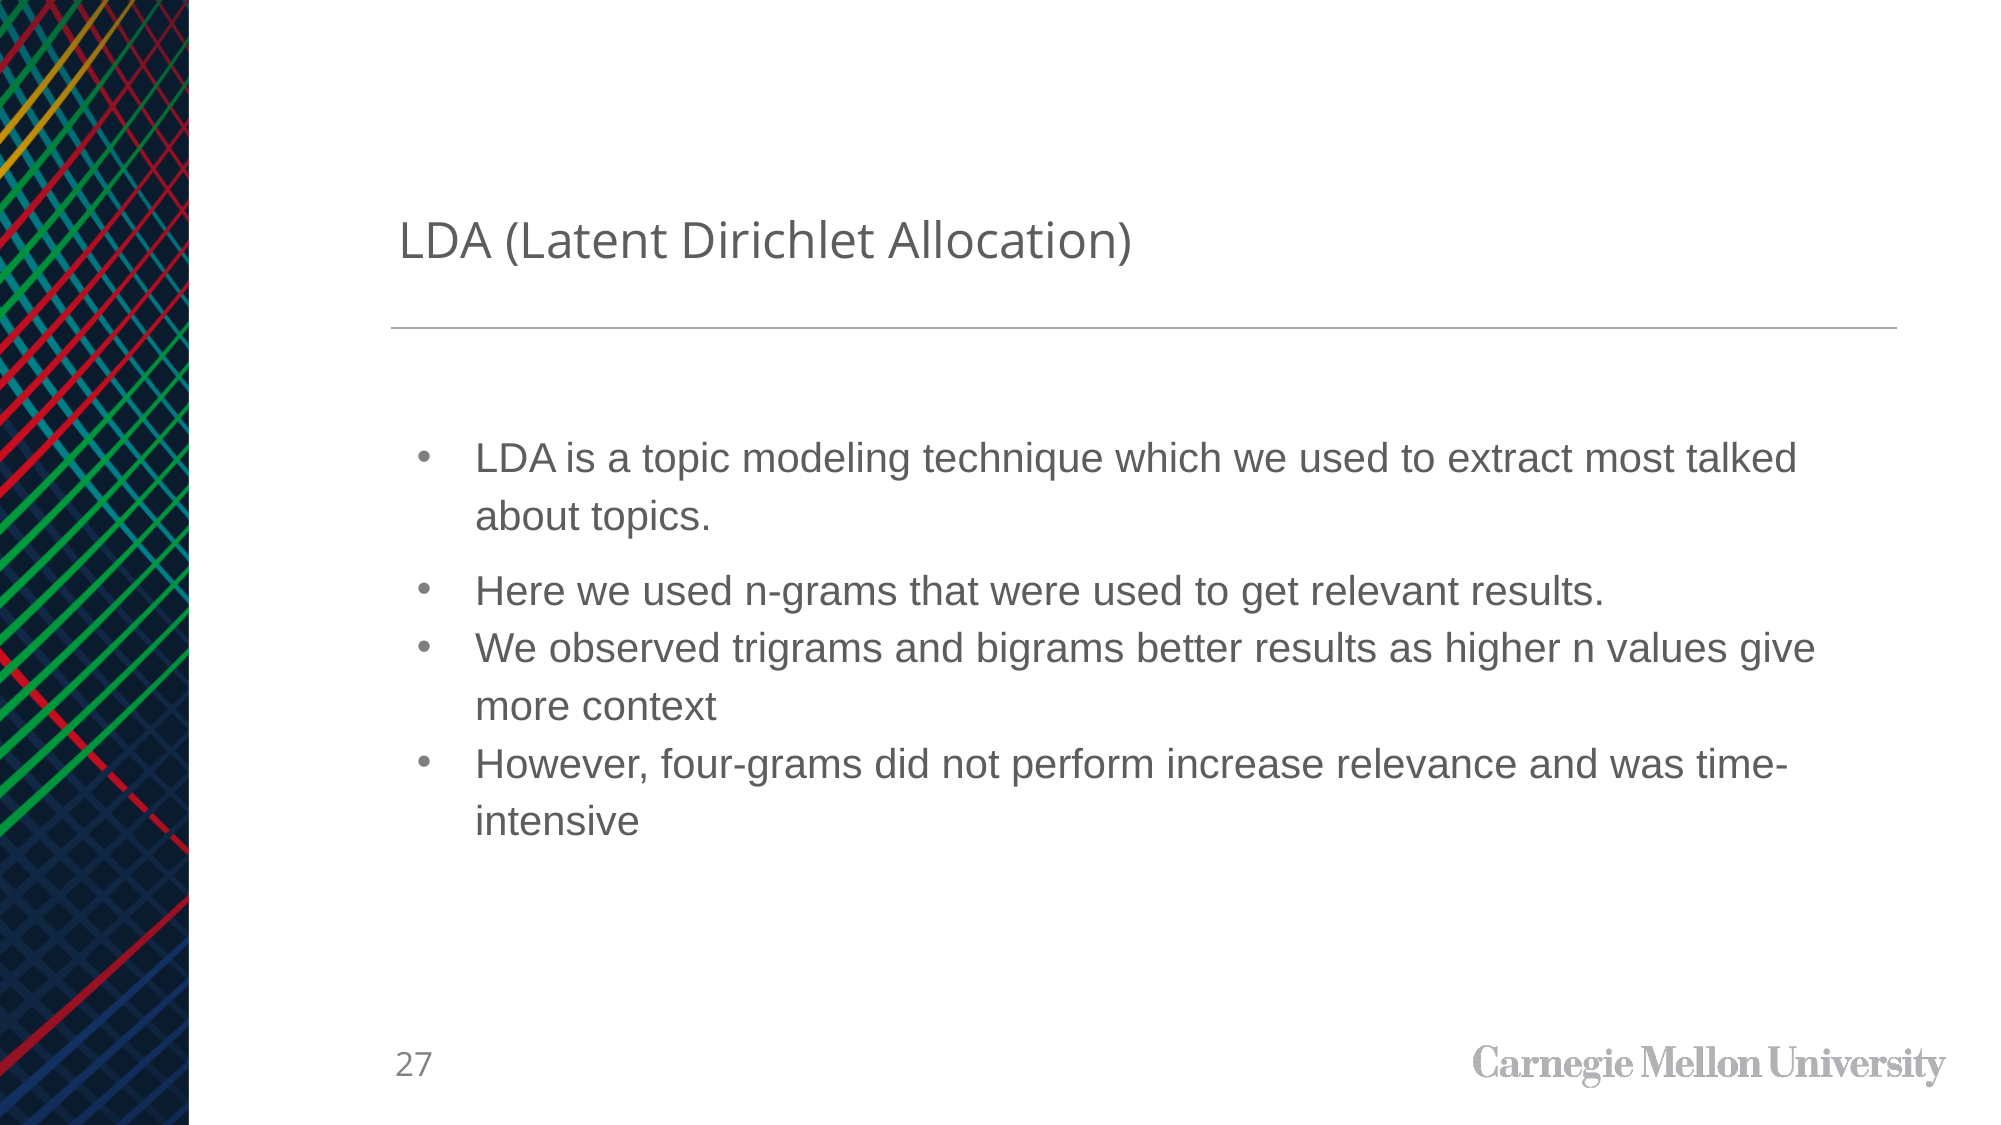

LDA (Latent Dirichlet Allocation)
LDA is a topic modeling technique which we used to extract most talked about topics.
Here we used n-grams that were used to get relevant results.
We observed trigrams and bigrams better results as higher n values give more context
However, four-grams did not perform increase relevance and was time-intensive
27